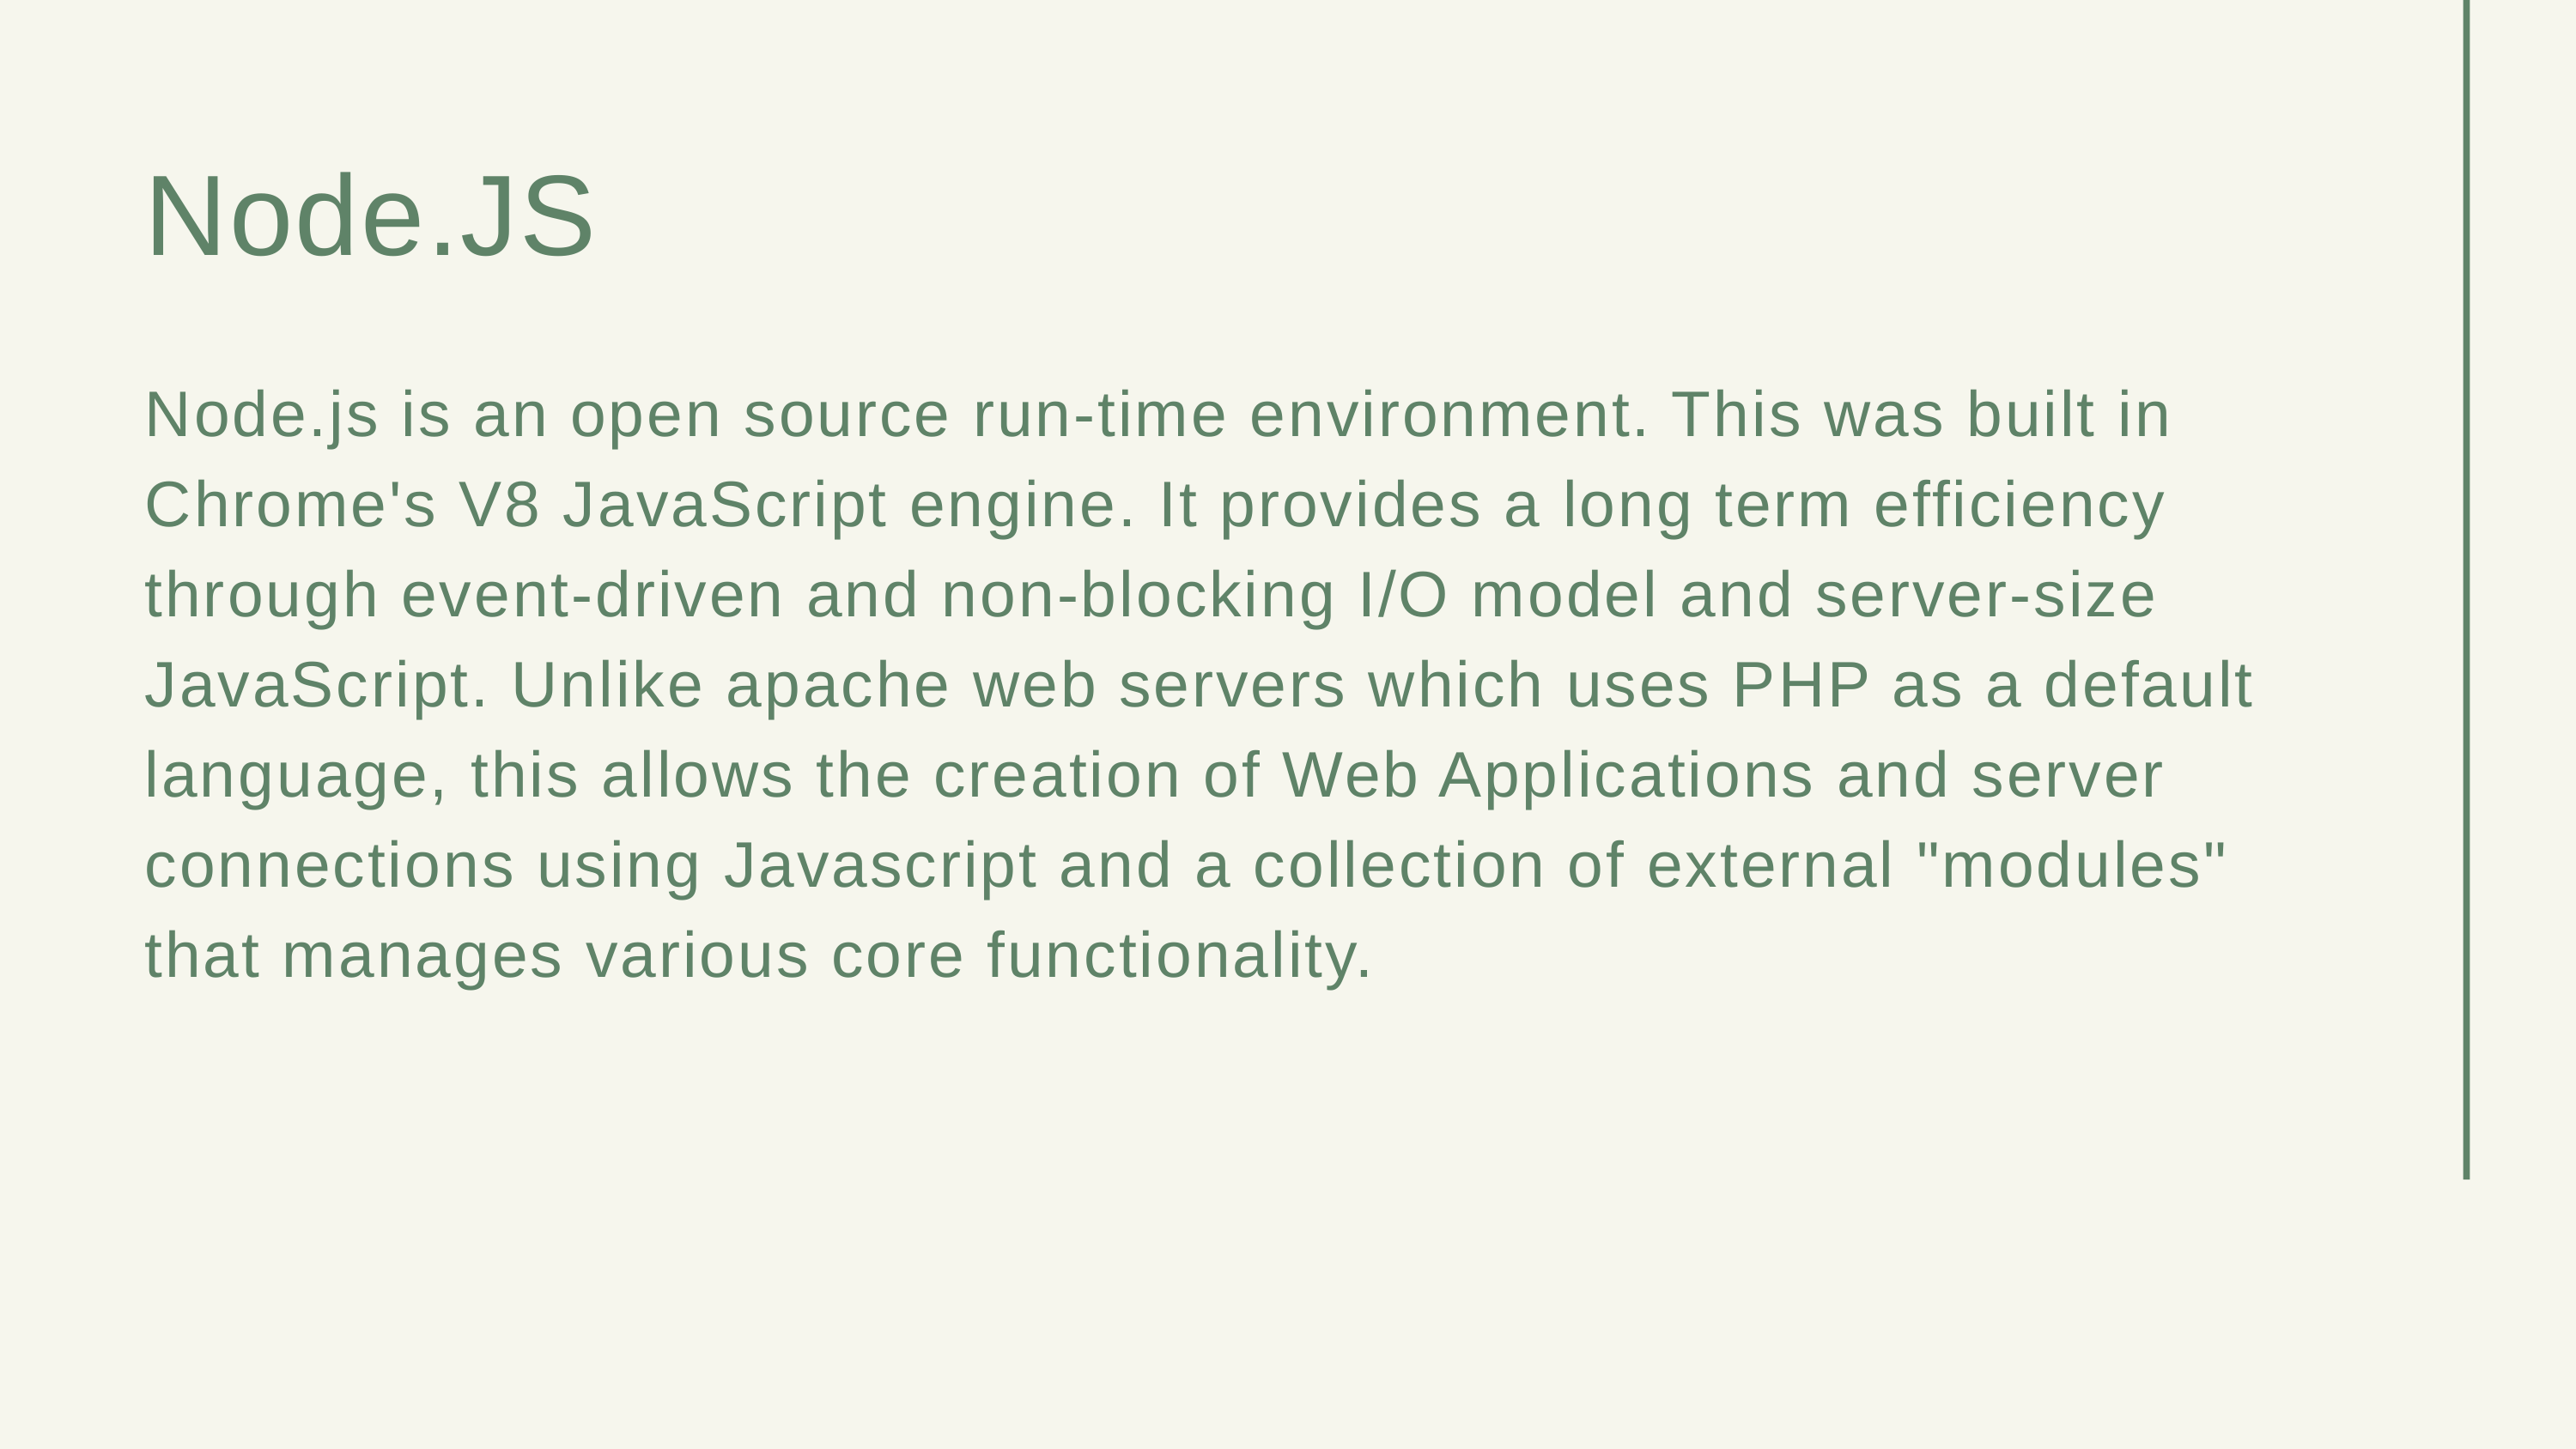

Node.JS

Node.js is an open source run-time environment. This was built in Chrome's V8 JavaScript engine. It provides a long term efficiency through event-driven and non-blocking I/O model and server-size JavaScript. Unlike apache web servers which uses PHP as a default language, this allows the creation of Web Applications and server connections using Javascript and a collection of external "modules" that manages various core functionality.
SDCC • 2020